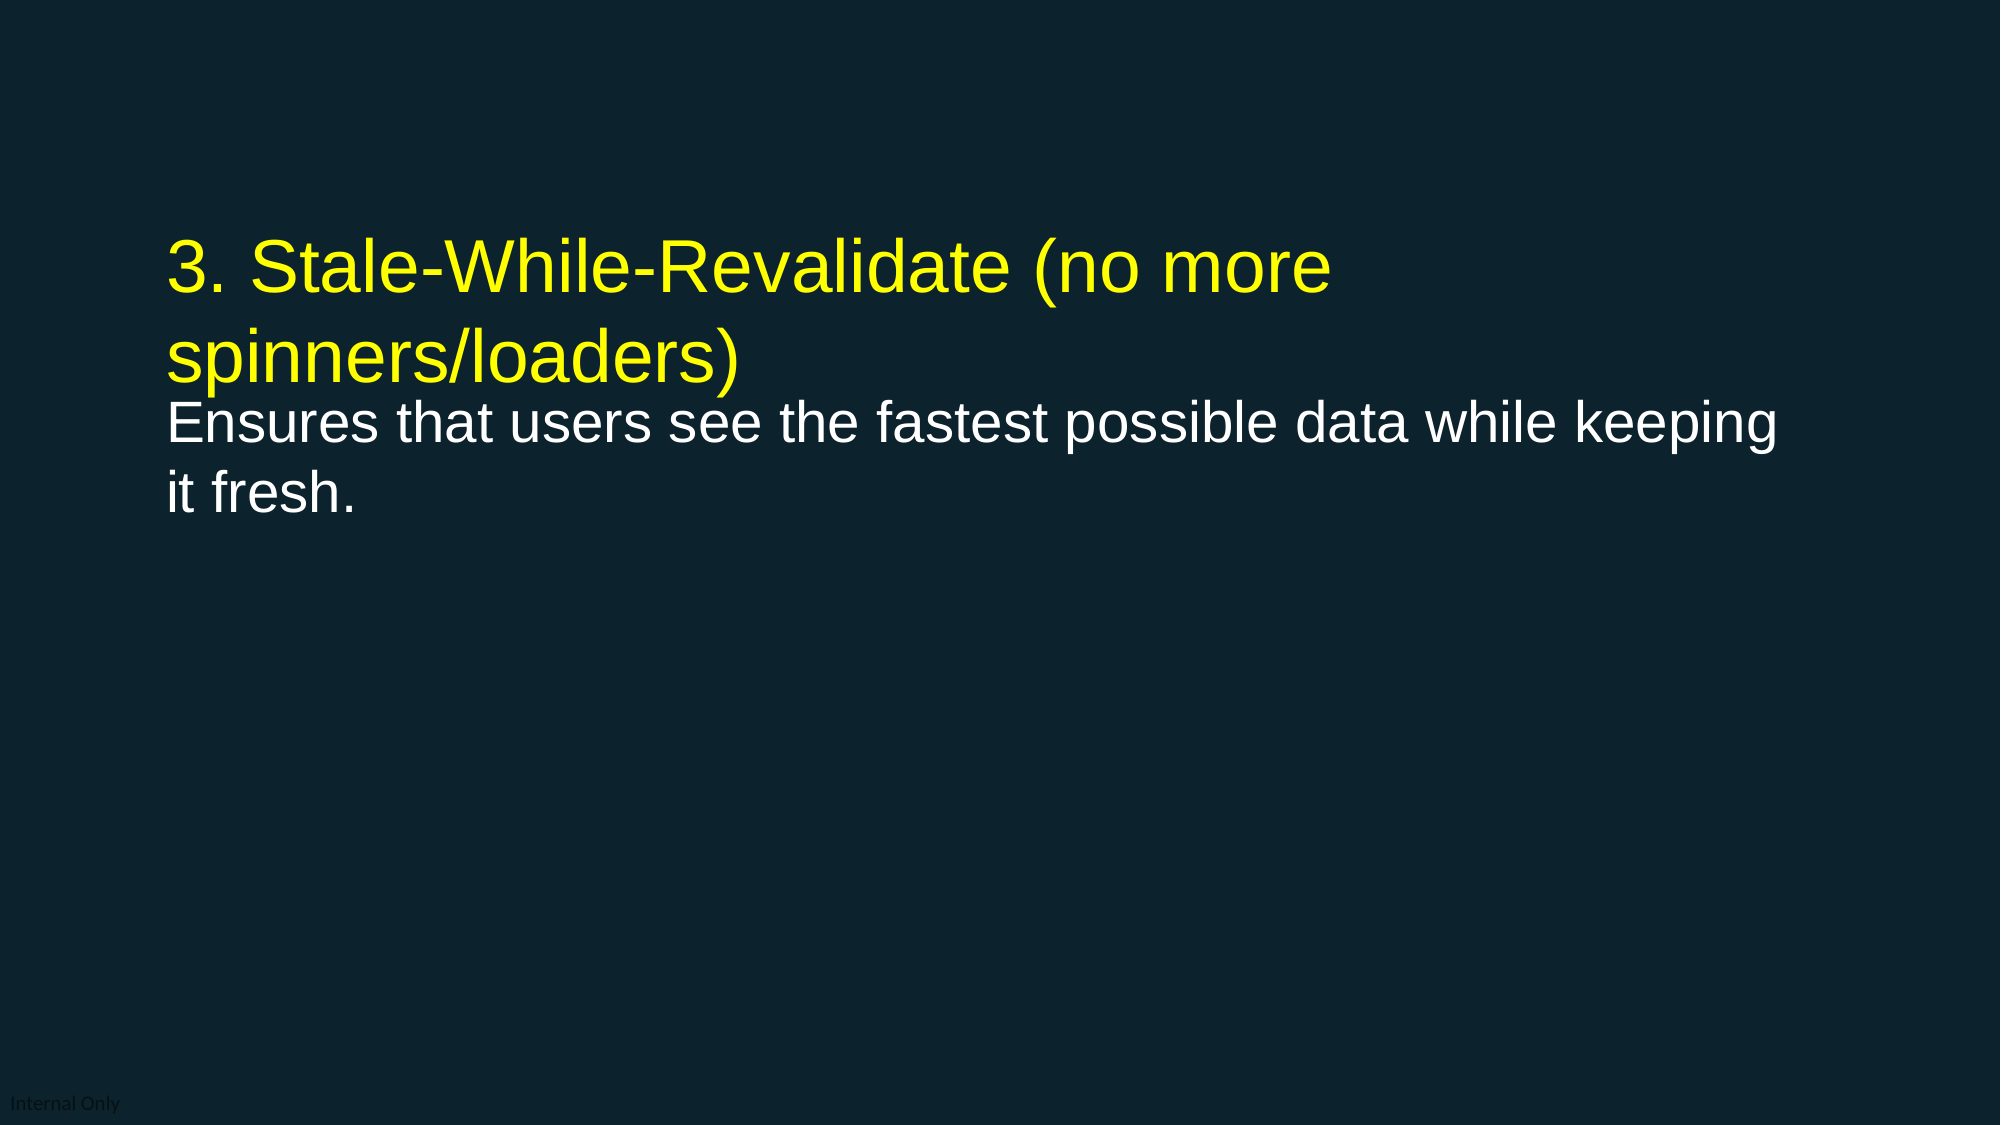

3. Stale-While-Revalidate (no more spinners/loaders)
Ensures that users see the fastest possible data while keeping it fresh.